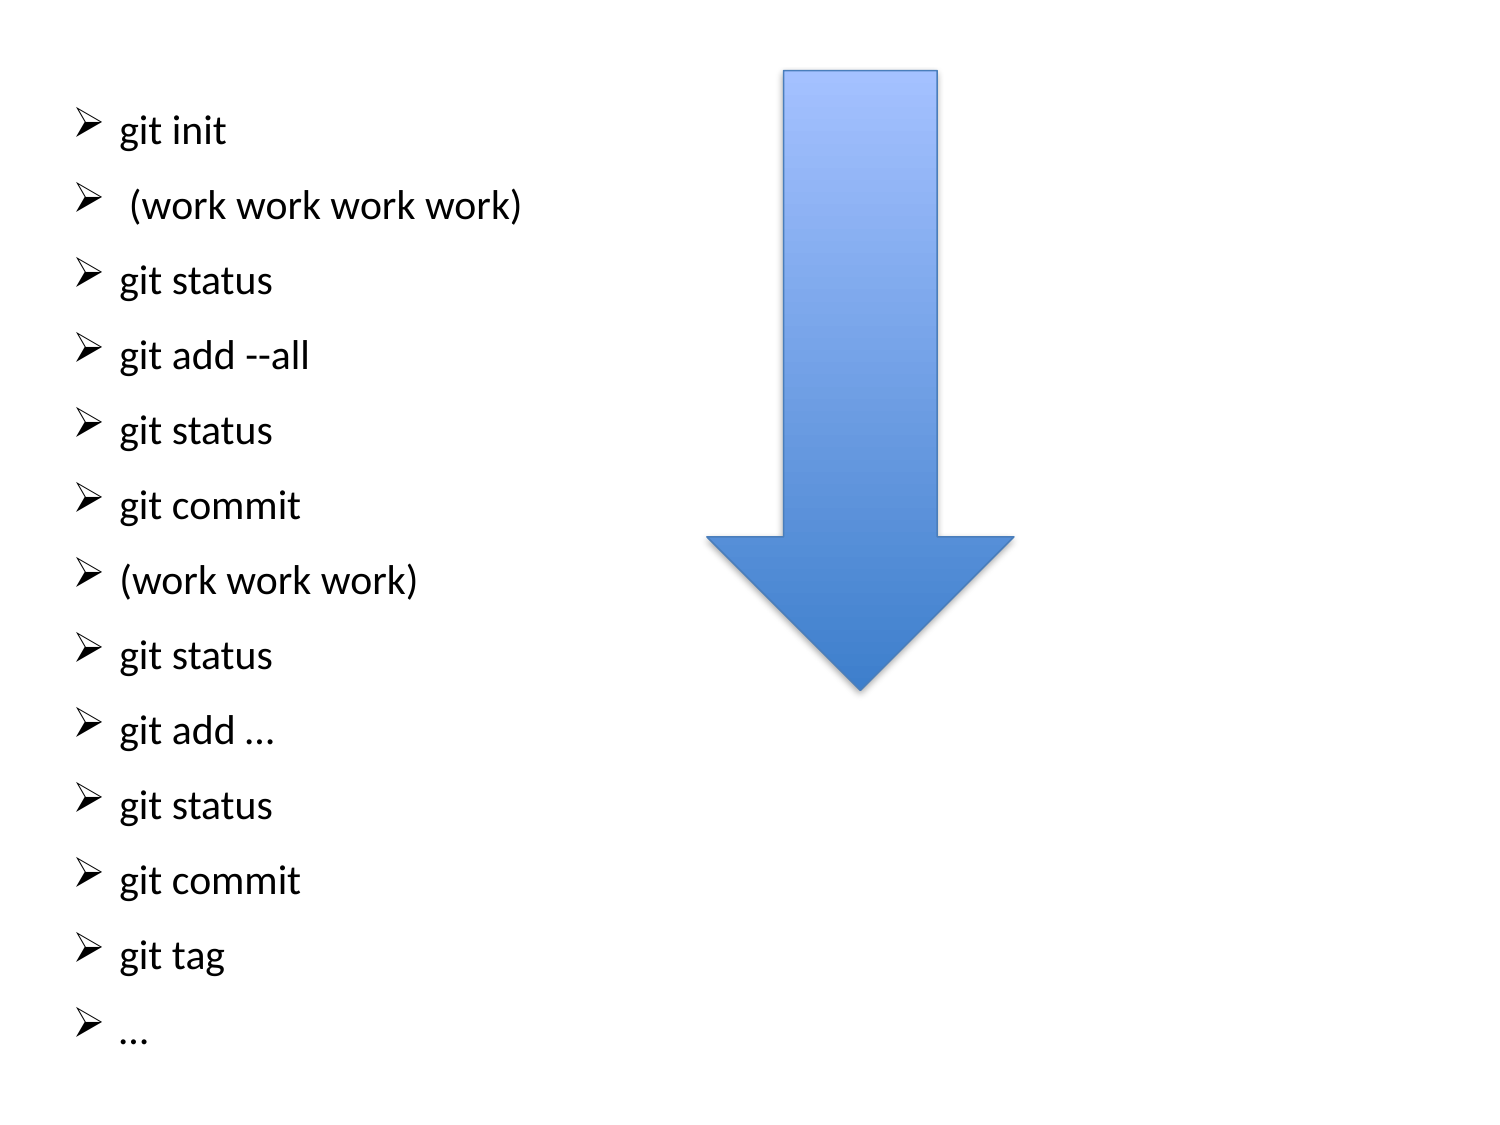

git init
 (work work work work)
git status
git add --all
git status
git commit
(work work work)
git status
git add …
git status
git commit
git tag
…